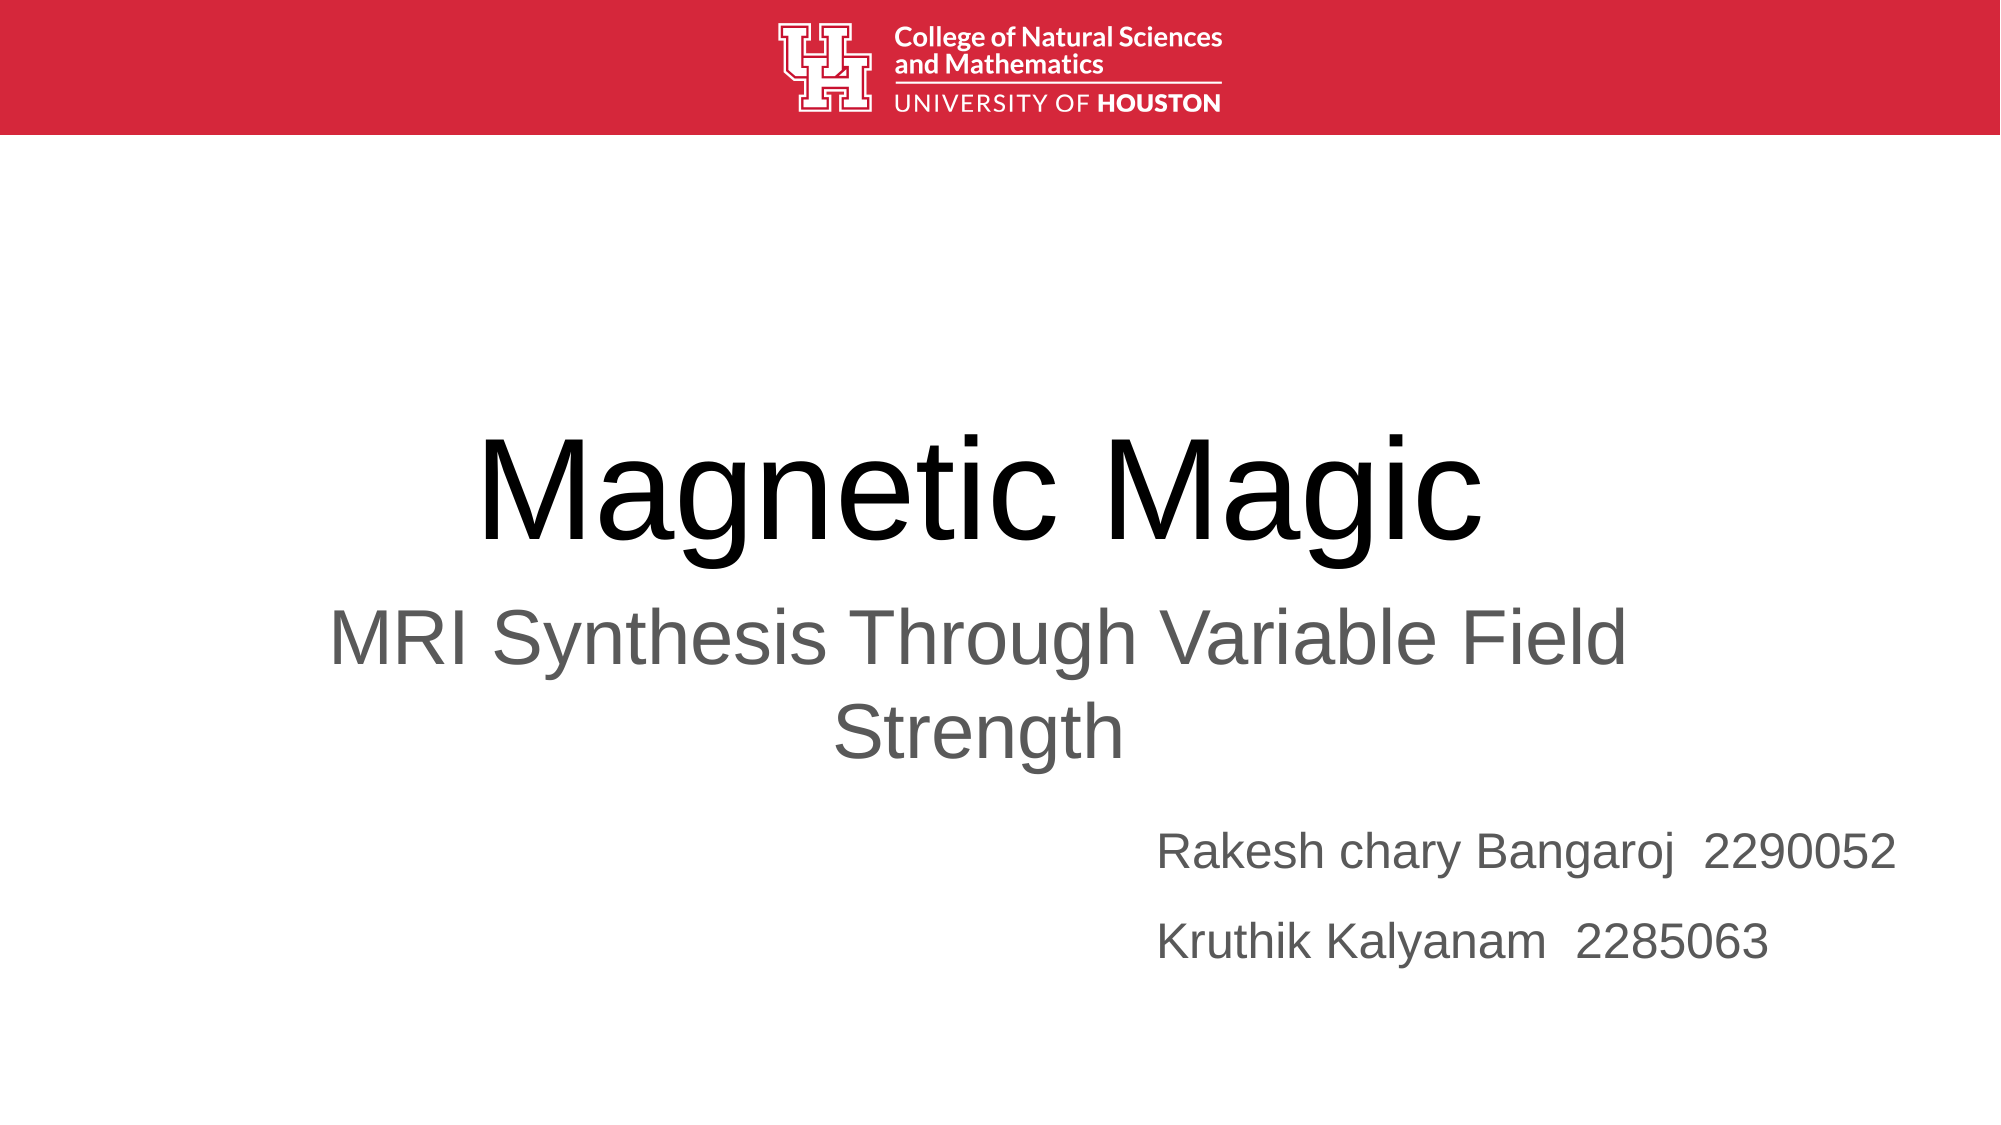

# Magnetic Magic
MRI Synthesis Through Variable Field Strength
Rakesh chary Bangaroj  2290052

Kruthik Kalyanam  2285063